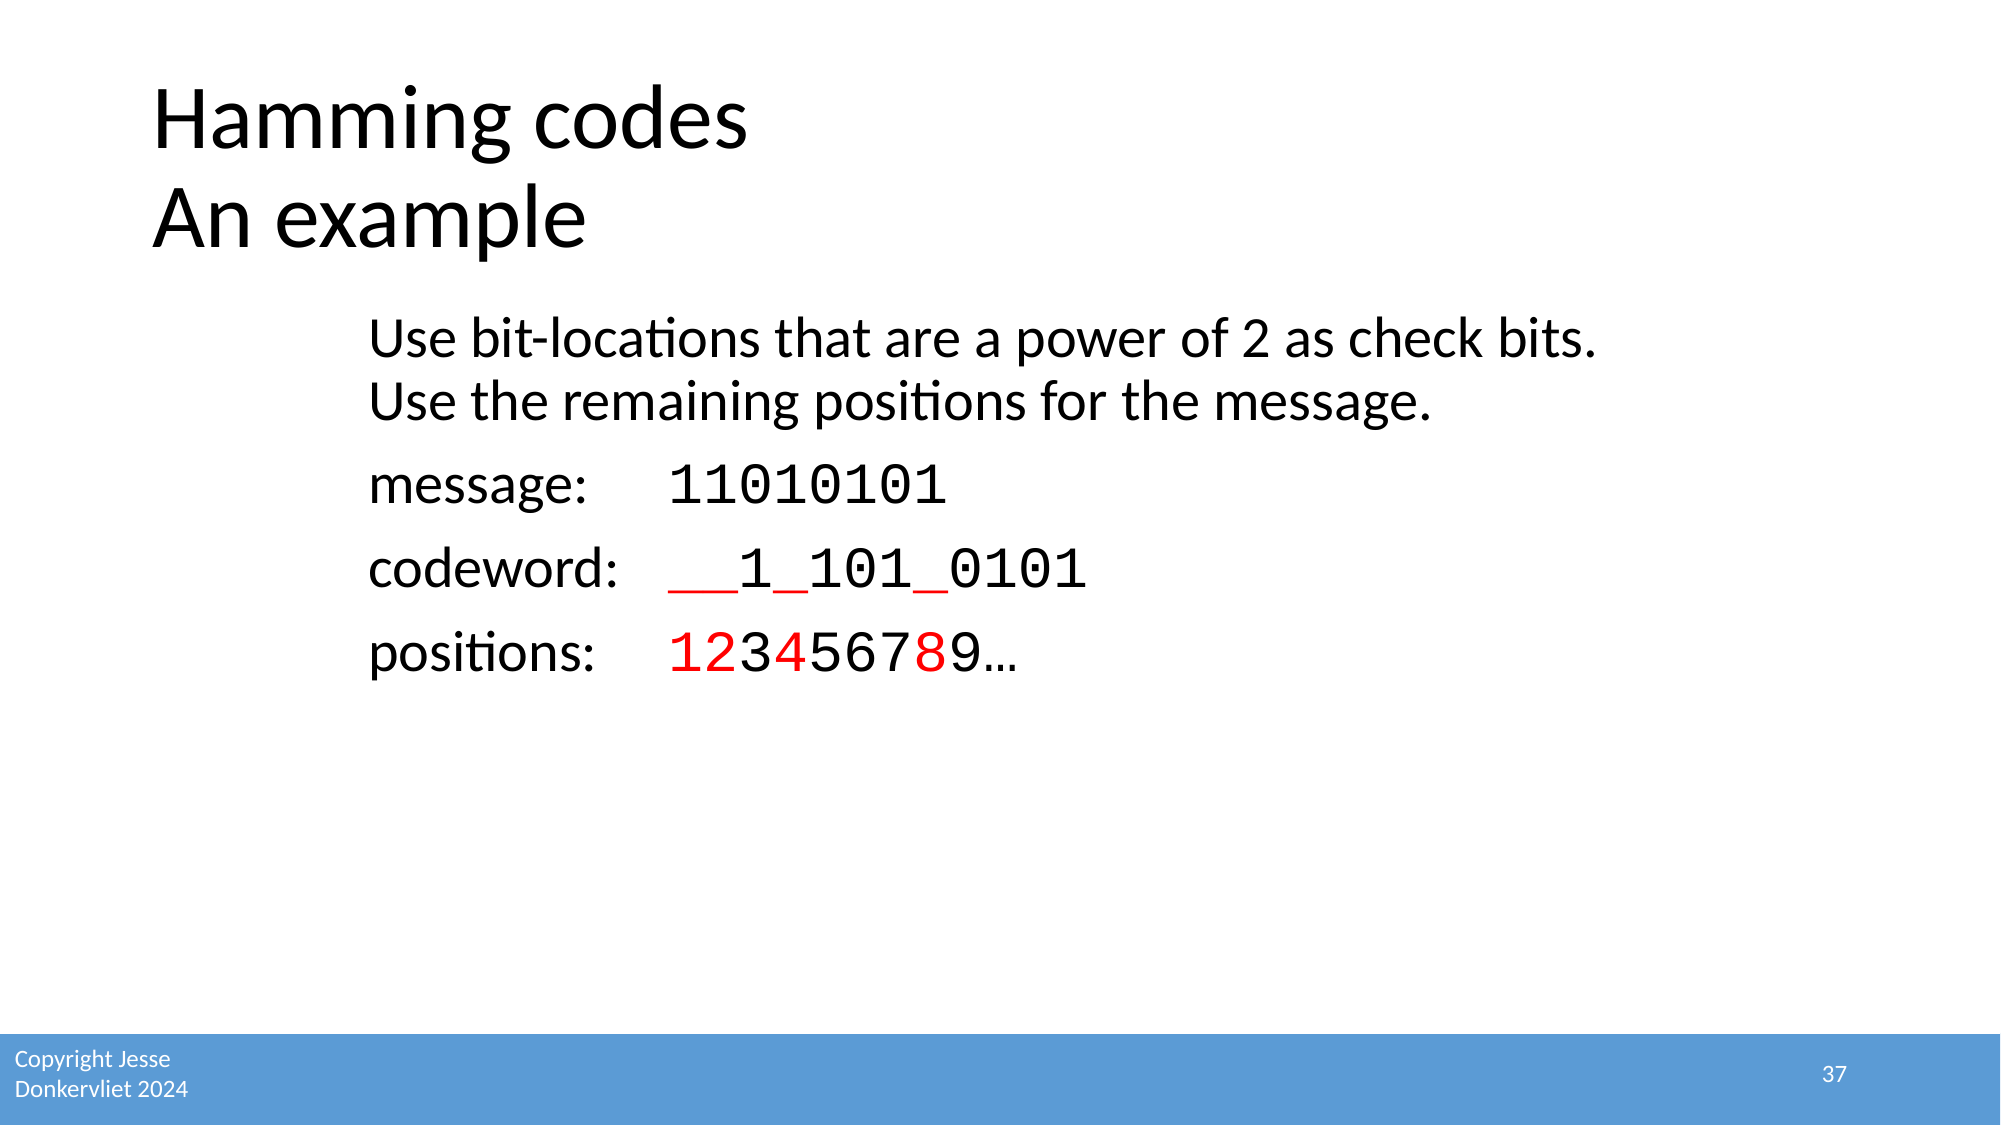

# Hamming codes An example
Use bit-locations that are a power of 2 as check bits. Use the remaining positions for the message.
message:	11010101
codeword:	__1_101_0101
positions:	123456789…

37